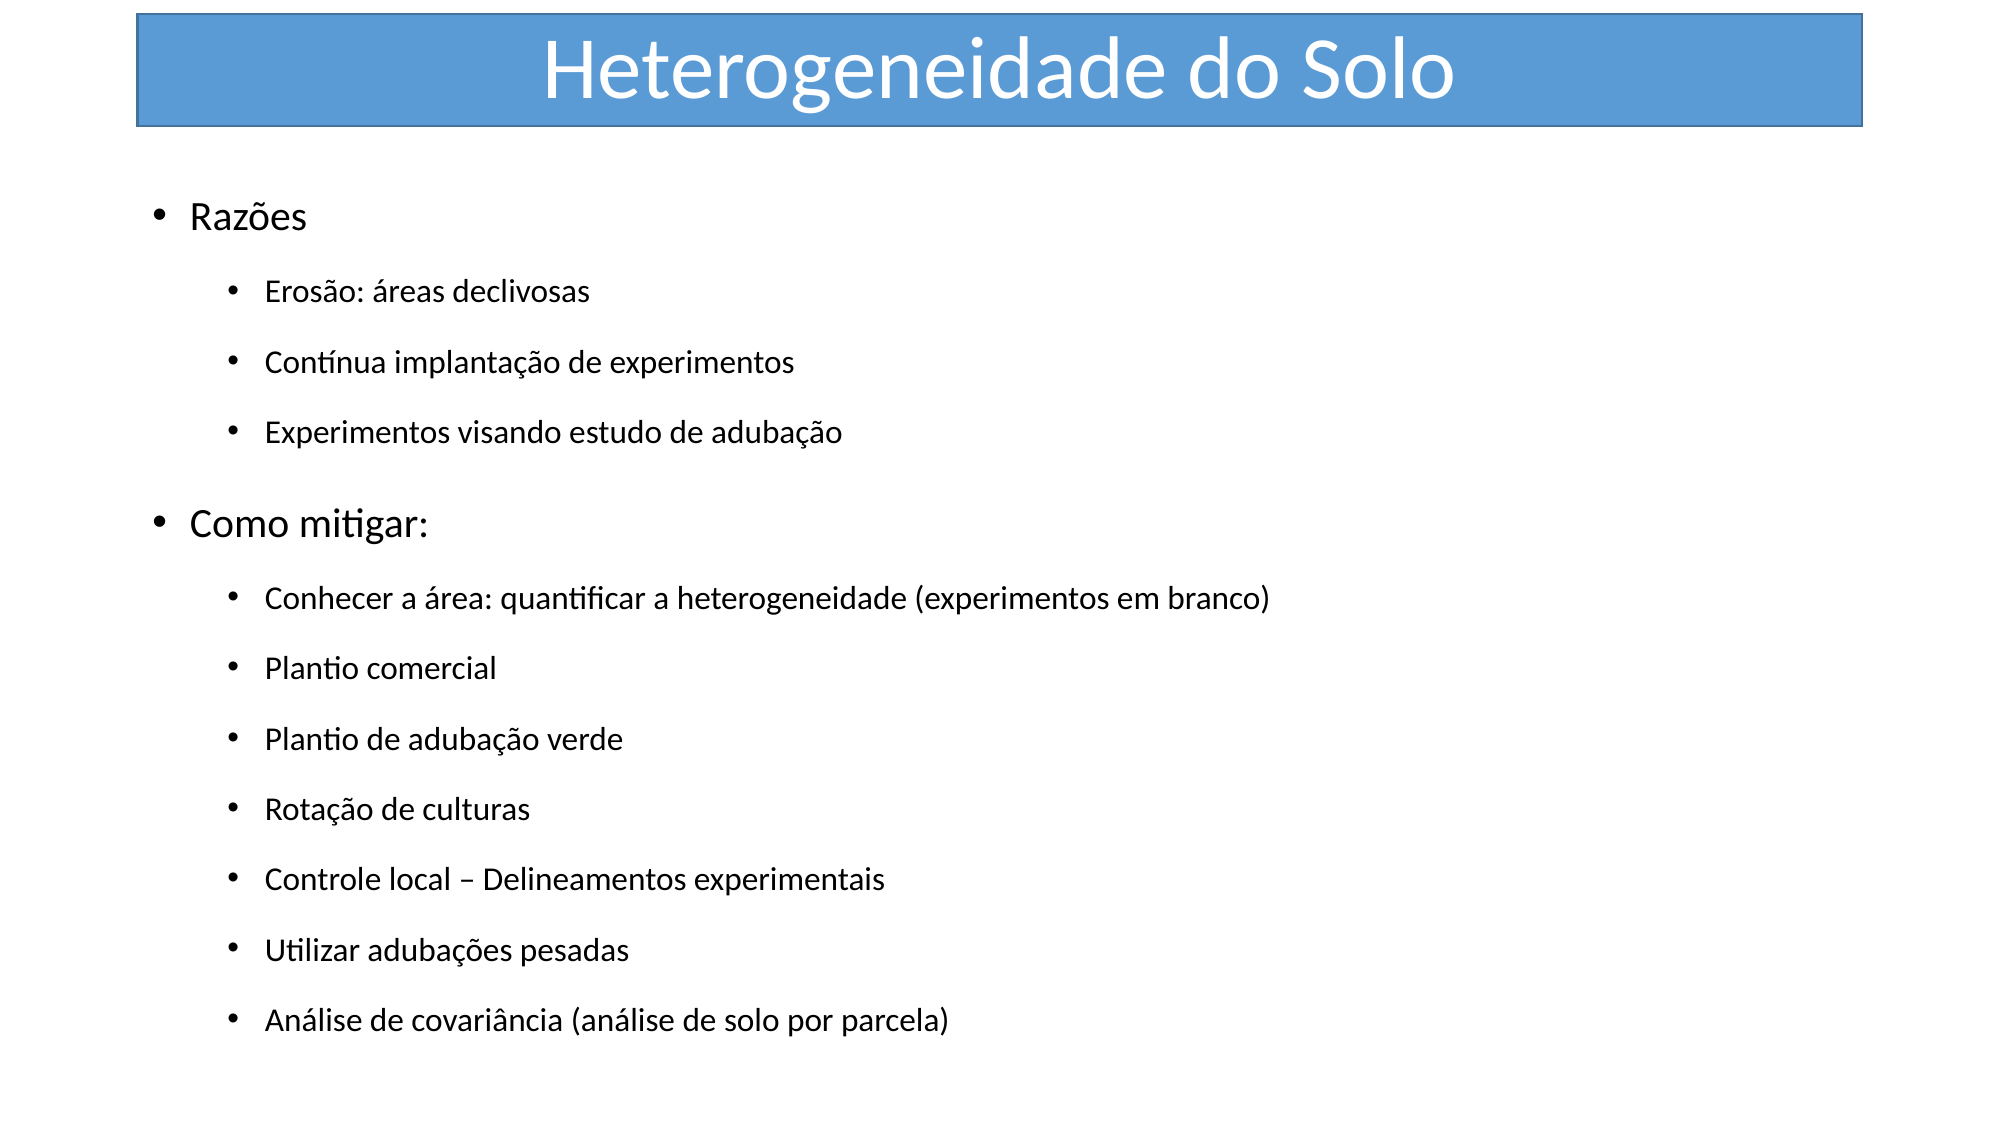

# Heterogeneidade do Solo
Razões
Erosão: áreas declivosas
Contínua implantação de experimentos
Experimentos visando estudo de adubação
Como mitigar:
Conhecer a área: quantificar a heterogeneidade (experimentos em branco)
Plantio comercial
Plantio de adubação verde
Rotação de culturas
Controle local – Delineamentos experimentais
Utilizar adubações pesadas
Análise de covariância (análise de solo por parcela)